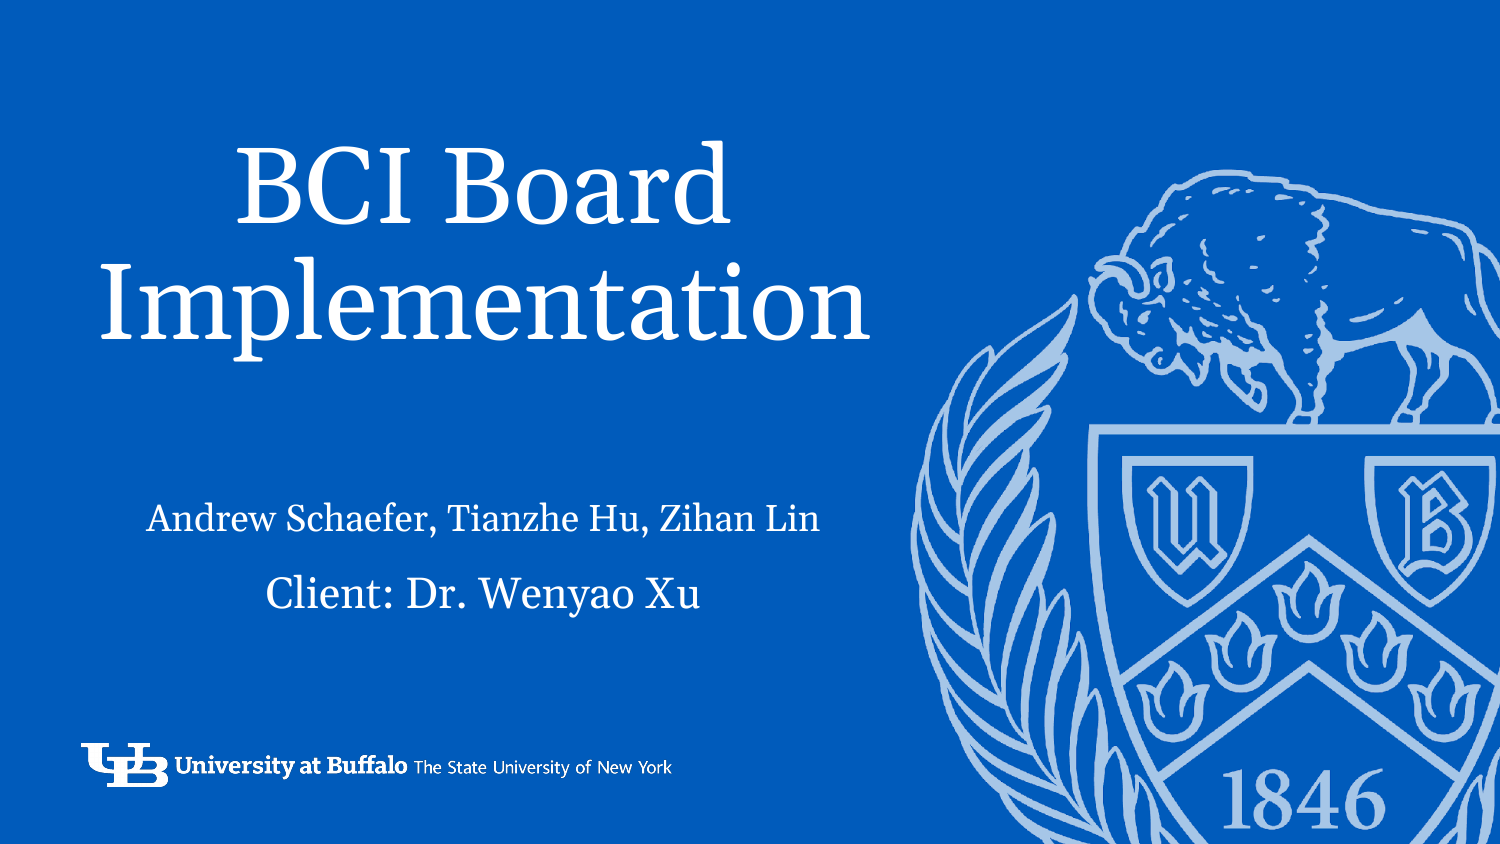

# BCI Board Implementation

Andrew Schaefer, Tianzhe Hu, Zihan Lin
Client: Dr. Wenyao Xu